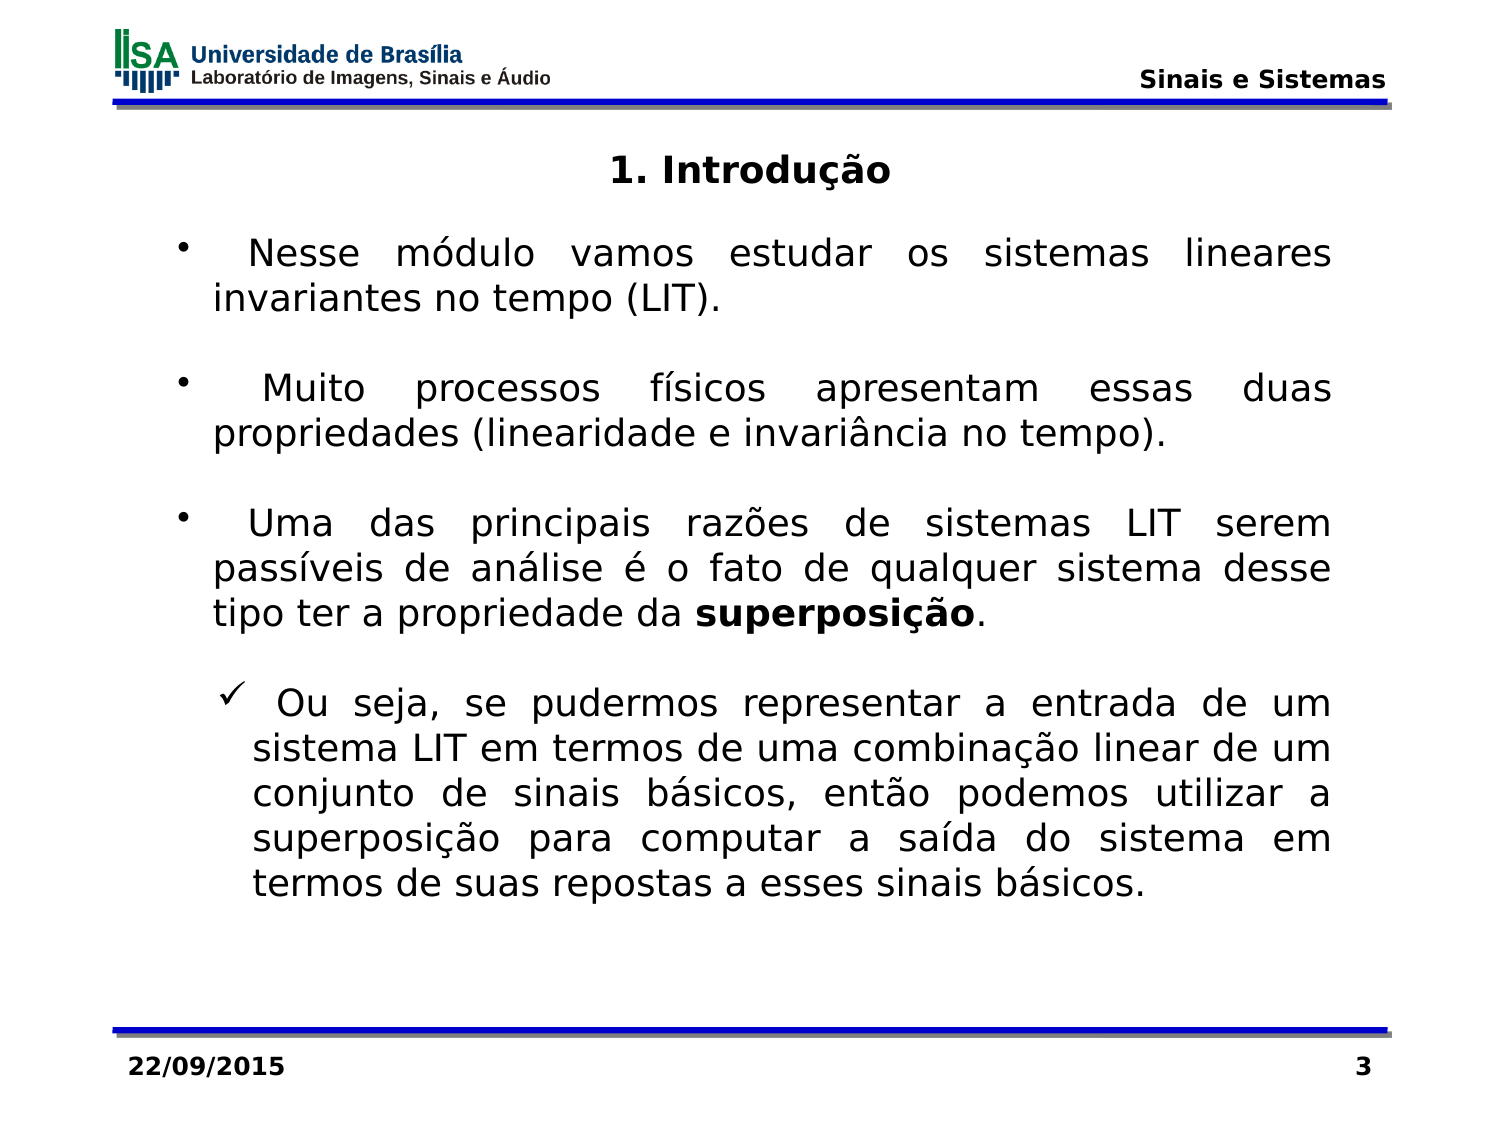

1. Introdução
 Nesse módulo vamos estudar os sistemas lineares invariantes no tempo (LIT).

 Muito processos físicos apresentam essas duas propriedades (linearidade e invariância no tempo).

 Uma das principais razões de sistemas LIT serem passíveis de análise é o fato de qualquer sistema desse tipo ter a propriedade da superposição.

 Ou seja, se pudermos representar a entrada de um sistema LIT em termos de uma combinação linear de um conjunto de sinais básicos, então podemos utilizar a superposição para computar a saída do sistema em termos de suas repostas a esses sinais básicos.
22/09/2015
3